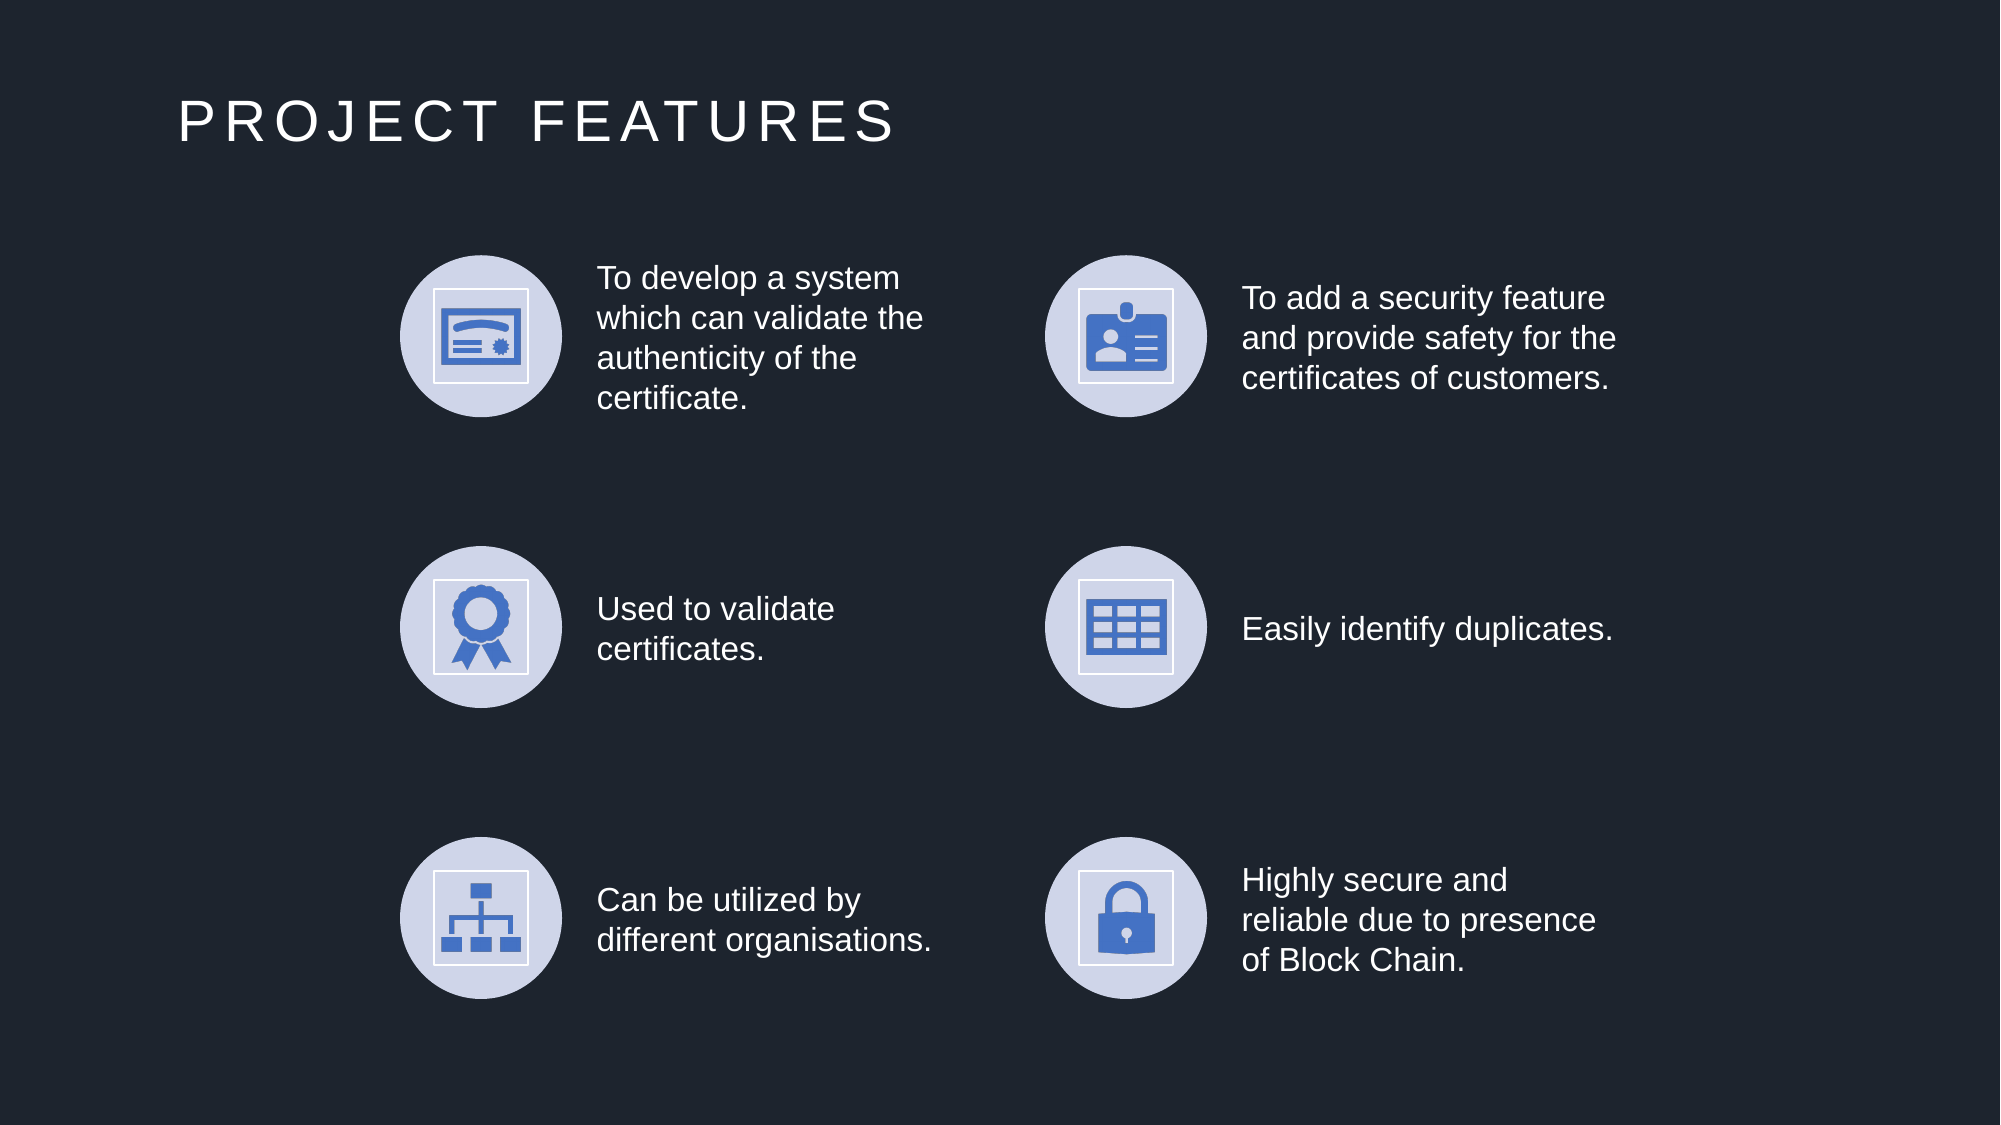

# PROJECT FEATURES
To develop a system which can validate the authenticity of the certificate.
To add a security feature and provide safety for the certificates of customers.
Used to validate certificates.
Easily identify duplicates.
Can be utilized by different organisations.
Highly secure and reliable due to presence of Block Chain.